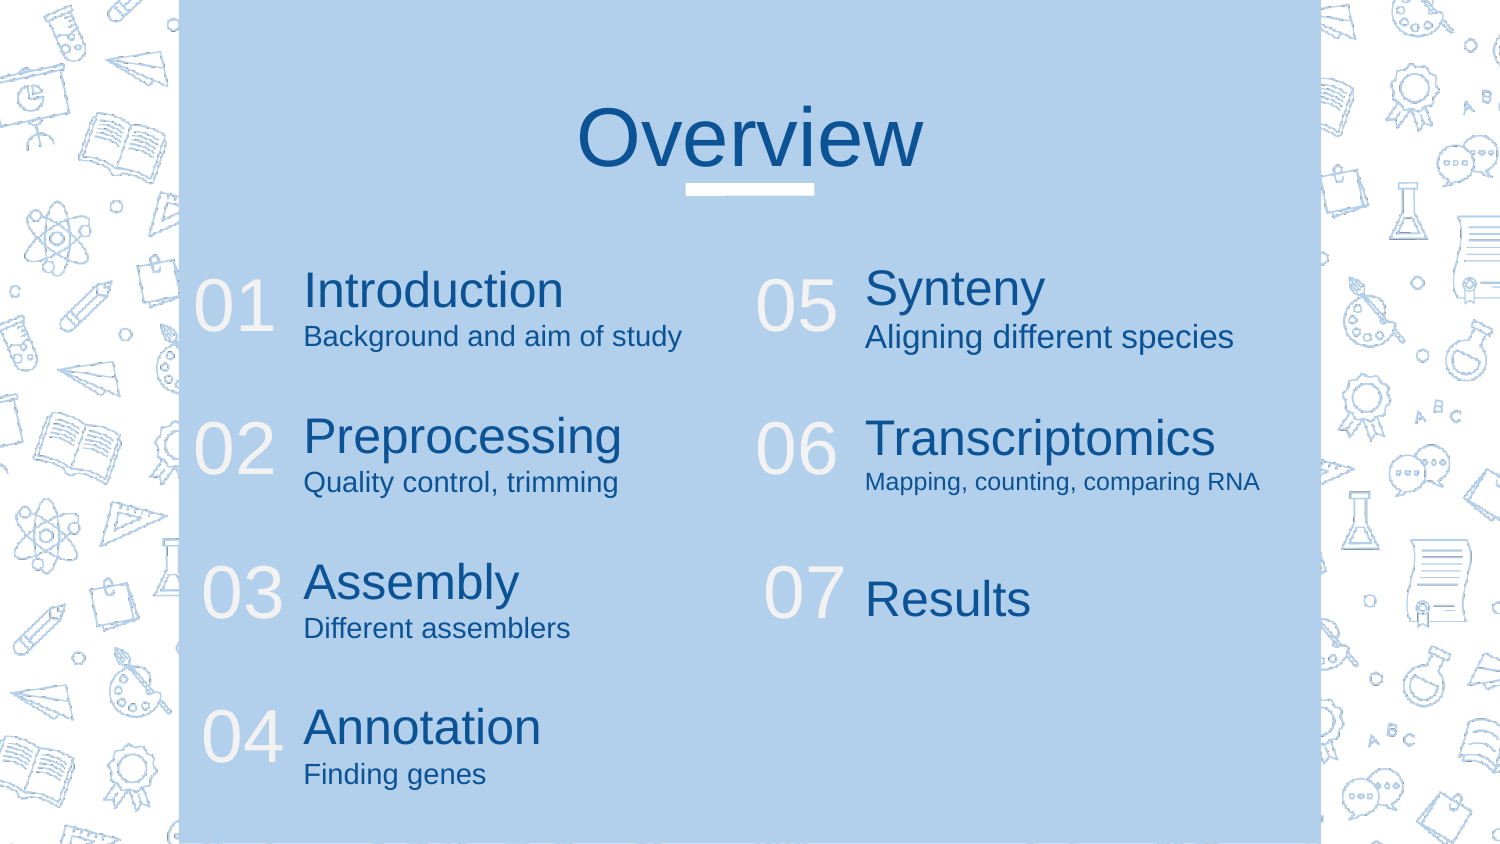

# Overview
Introduction
Background and aim of study
Synteny
Aligning different species
01
05
Preprocessing
Quality control, trimming
Transcriptomics
Mapping, counting, comparing RNA
02
06
Assembly
Different assemblers
Results
03
07
Annotation
Finding genes
04